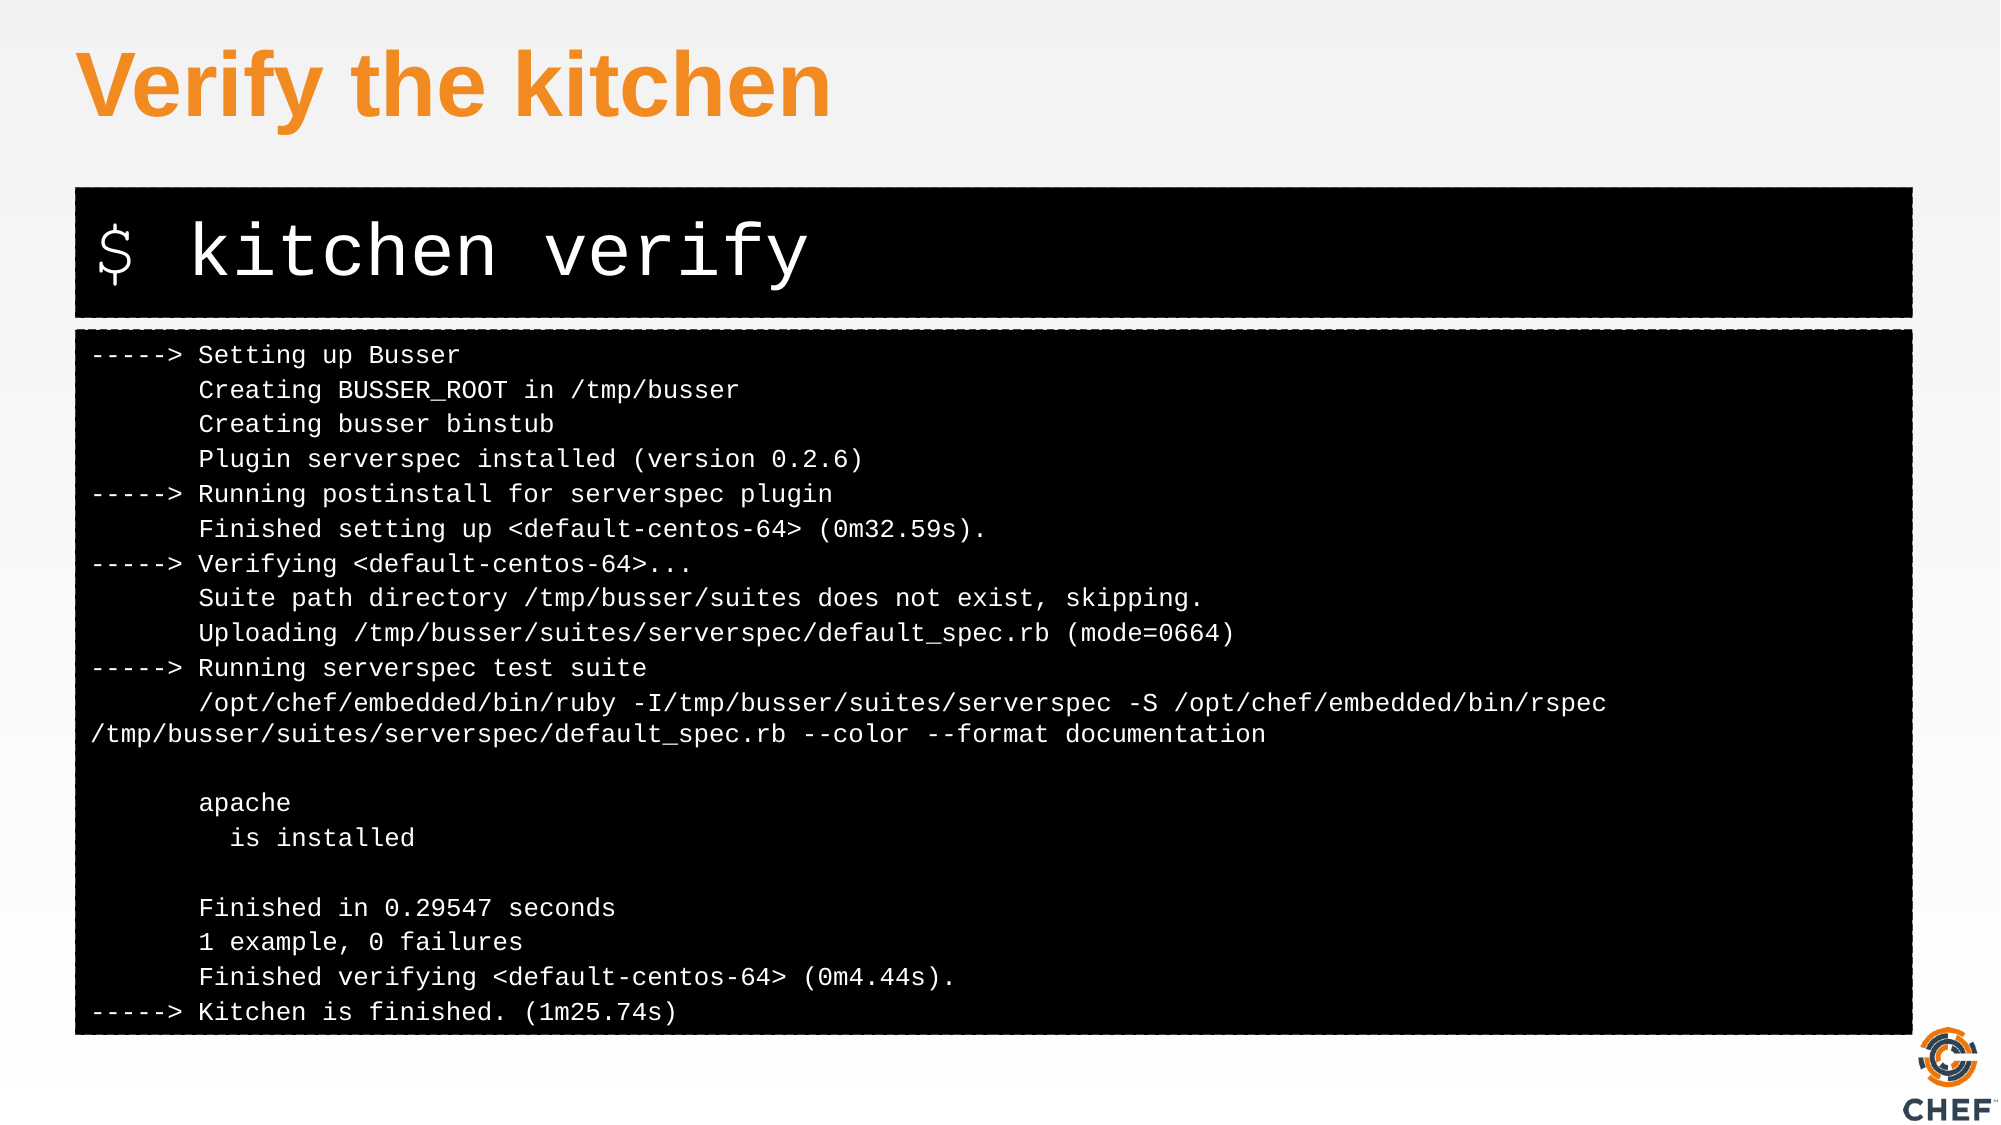

# Verify the kitchen
kitchen verify
-----> Setting up Busser
       Creating BUSSER_ROOT in /tmp/busser
       Creating busser binstub
       Plugin serverspec installed (version 0.2.6)
-----> Running postinstall for serverspec plugin
       Finished setting up <default-centos-64> (0m32.59s).
-----> Verifying <default-centos-64>...
       Suite path directory /tmp/busser/suites does not exist, skipping.
       Uploading /tmp/busser/suites/serverspec/default_spec.rb (mode=0664)
-----> Running serverspec test suite
       /opt/chef/embedded/bin/ruby -I/tmp/busser/suites/serverspec -S /opt/chef/embedded/bin/rspec /tmp/busser/suites/serverspec/default_spec.rb --color --format documentation

       apache
         is installed

       Finished in 0.29547 seconds
       1 example, 0 failures
       Finished verifying <default-centos-64> (0m4.44s).
-----> Kitchen is finished. (1m25.74s)